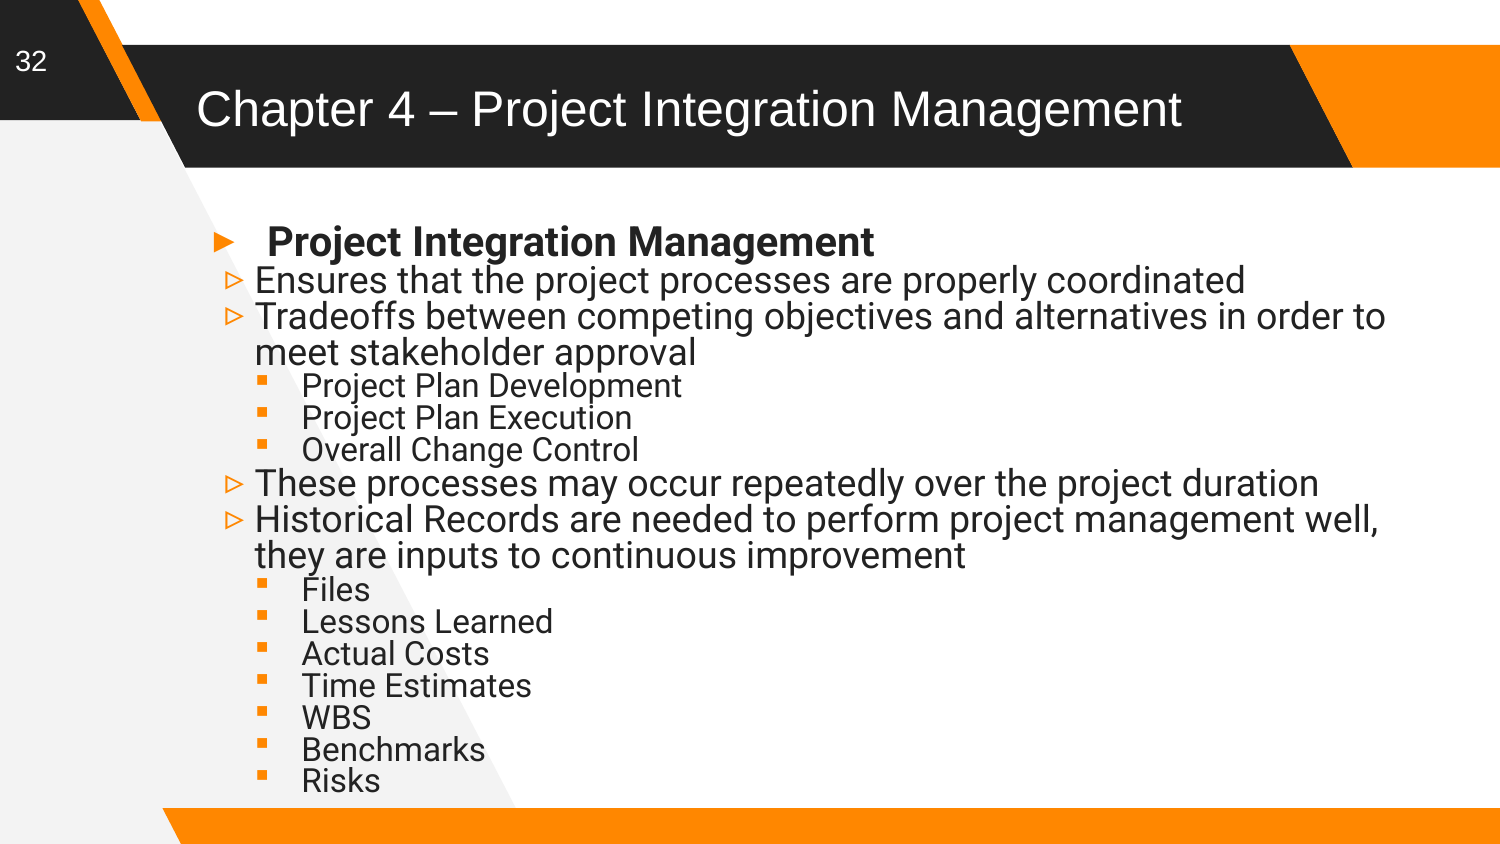

32
# Chapter 4 – Project Integration Management
Project Integration Management
Ensures that the project processes are properly coordinated
Tradeoffs between competing objectives and alternatives in order to meet stakeholder approval
Project Plan Development
Project Plan Execution
Overall Change Control
These processes may occur repeatedly over the project duration
Historical Records are needed to perform project management well, they are inputs to continuous improvement
Files
Lessons Learned
Actual Costs
Time Estimates
WBS
Benchmarks
Risks